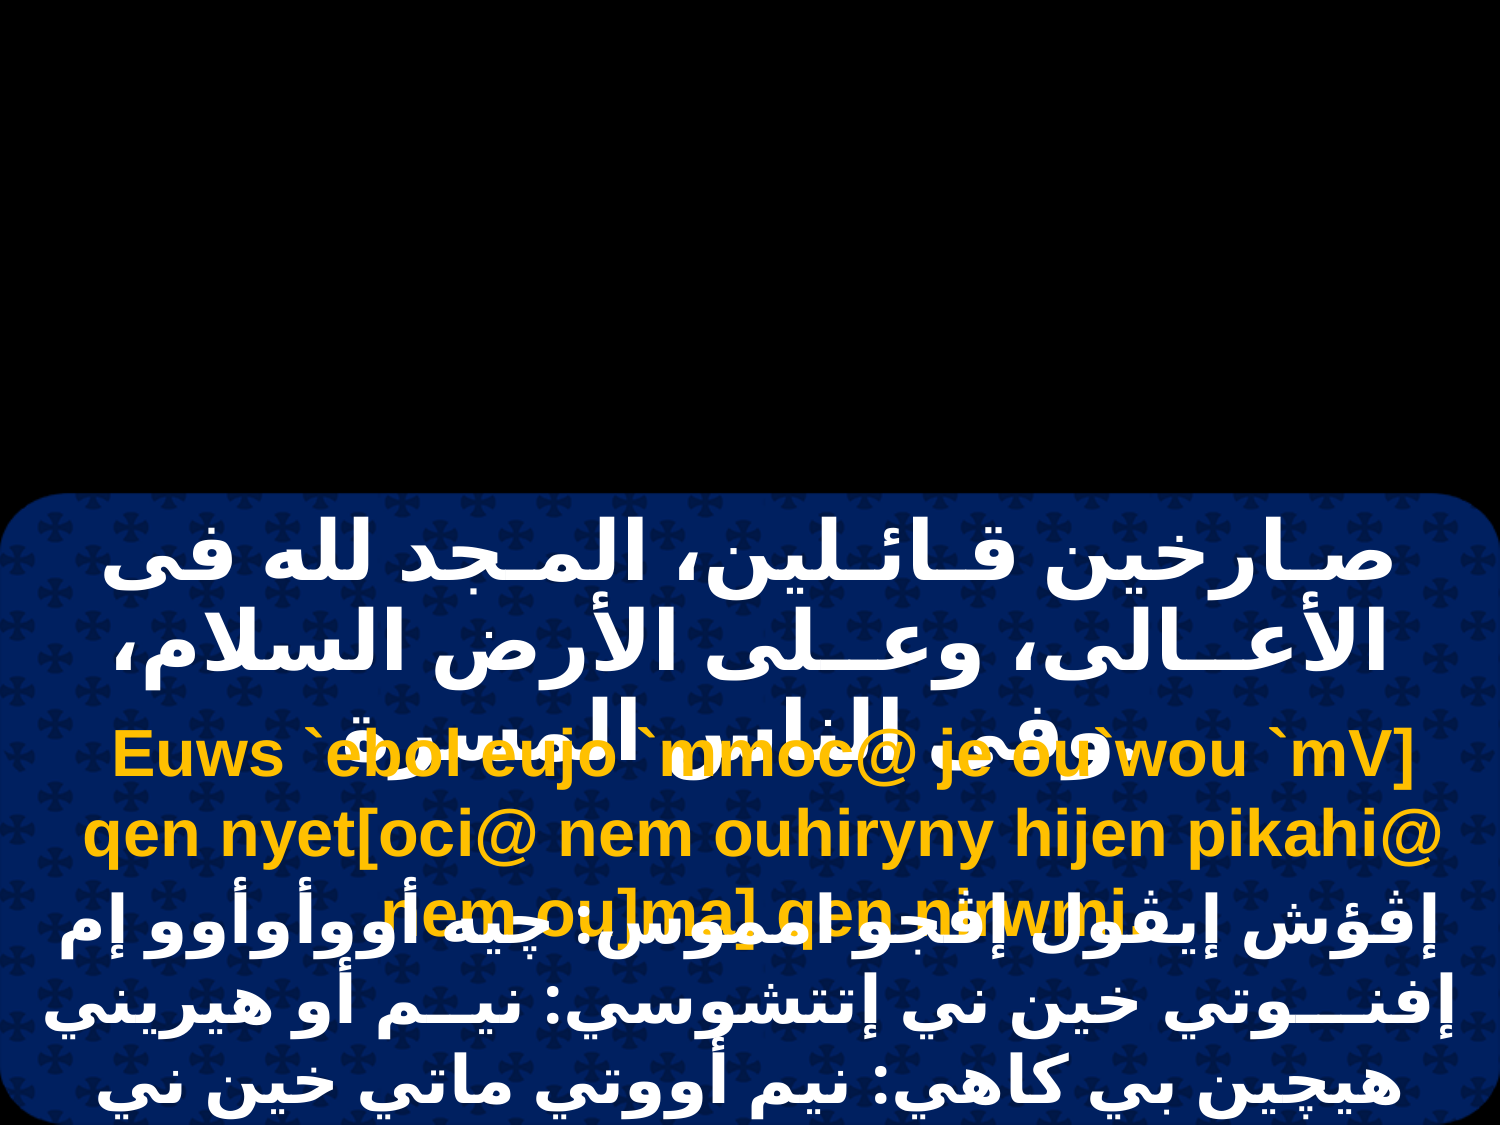

صـارخين قـائـلين، المـجد لله فى الأعــالى، وعــلى الأرض السلام، وفى الناس المسرة.

Euws `ebol eujo `mmoc@ je ou`wou `mV] qen nyet[oci@ nem ouhiryny hijen pikahi@ nem ou]ma] qen nirwmi.

إڤؤش إيڤول إڤجو امموس: چيه أووأوأوو إم إفنـــوتي خين ني إتتشوسي: نيــم أو هيريني هيچين بي كاهي: نيم أووتي ماتي خين ني رومي.